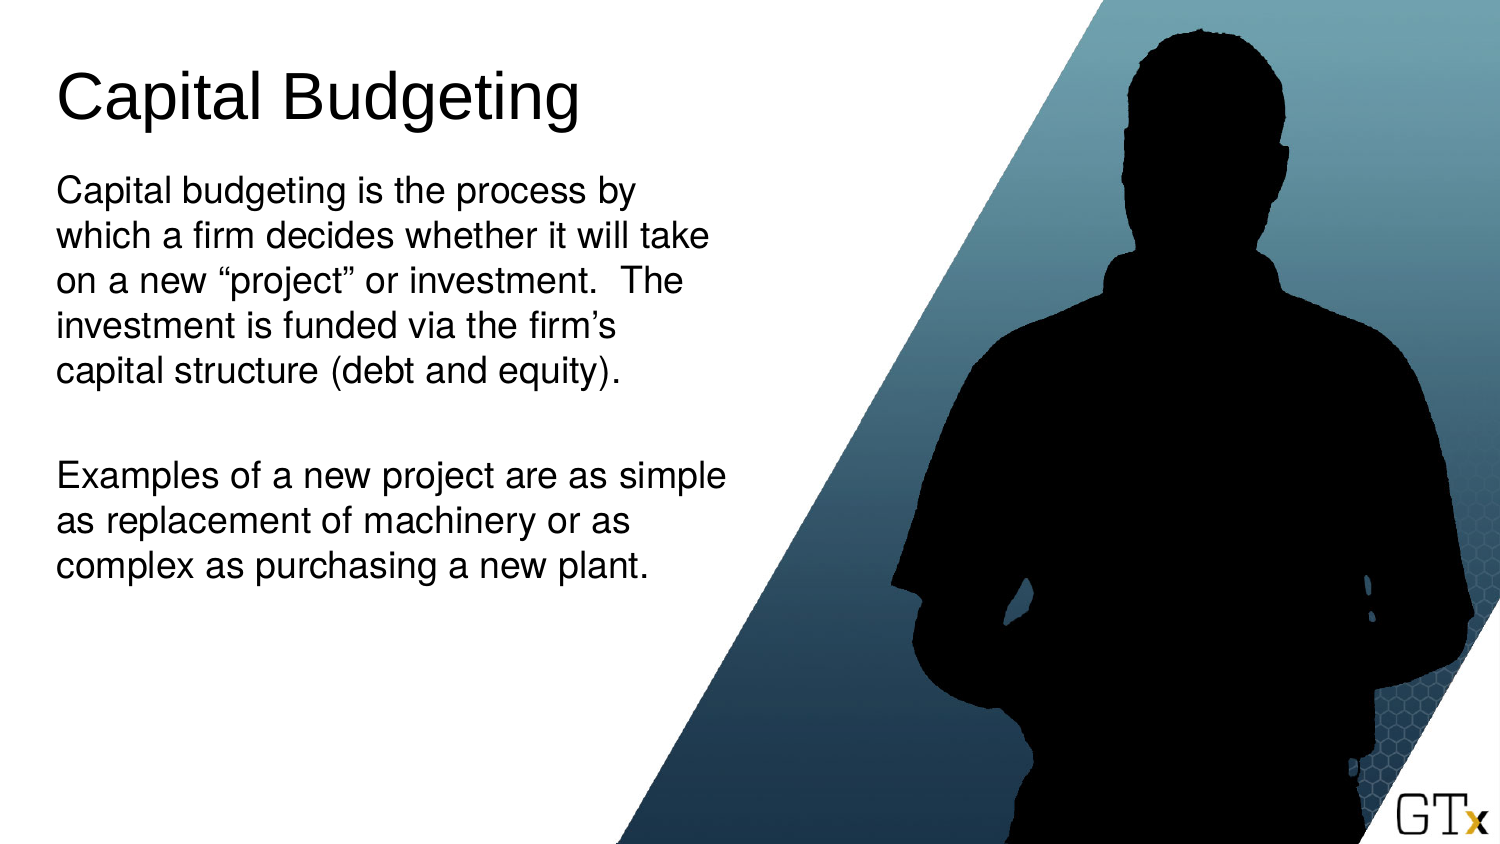

# Capital Budgeting
Capital budgeting is the process by which a firm decides whether it will take on a new “project” or investment.  The investment is funded via the firm’s capital structure (debt and equity).

Examples of a new project are as simple as replacement of machinery or as complex as purchasing a new plant.